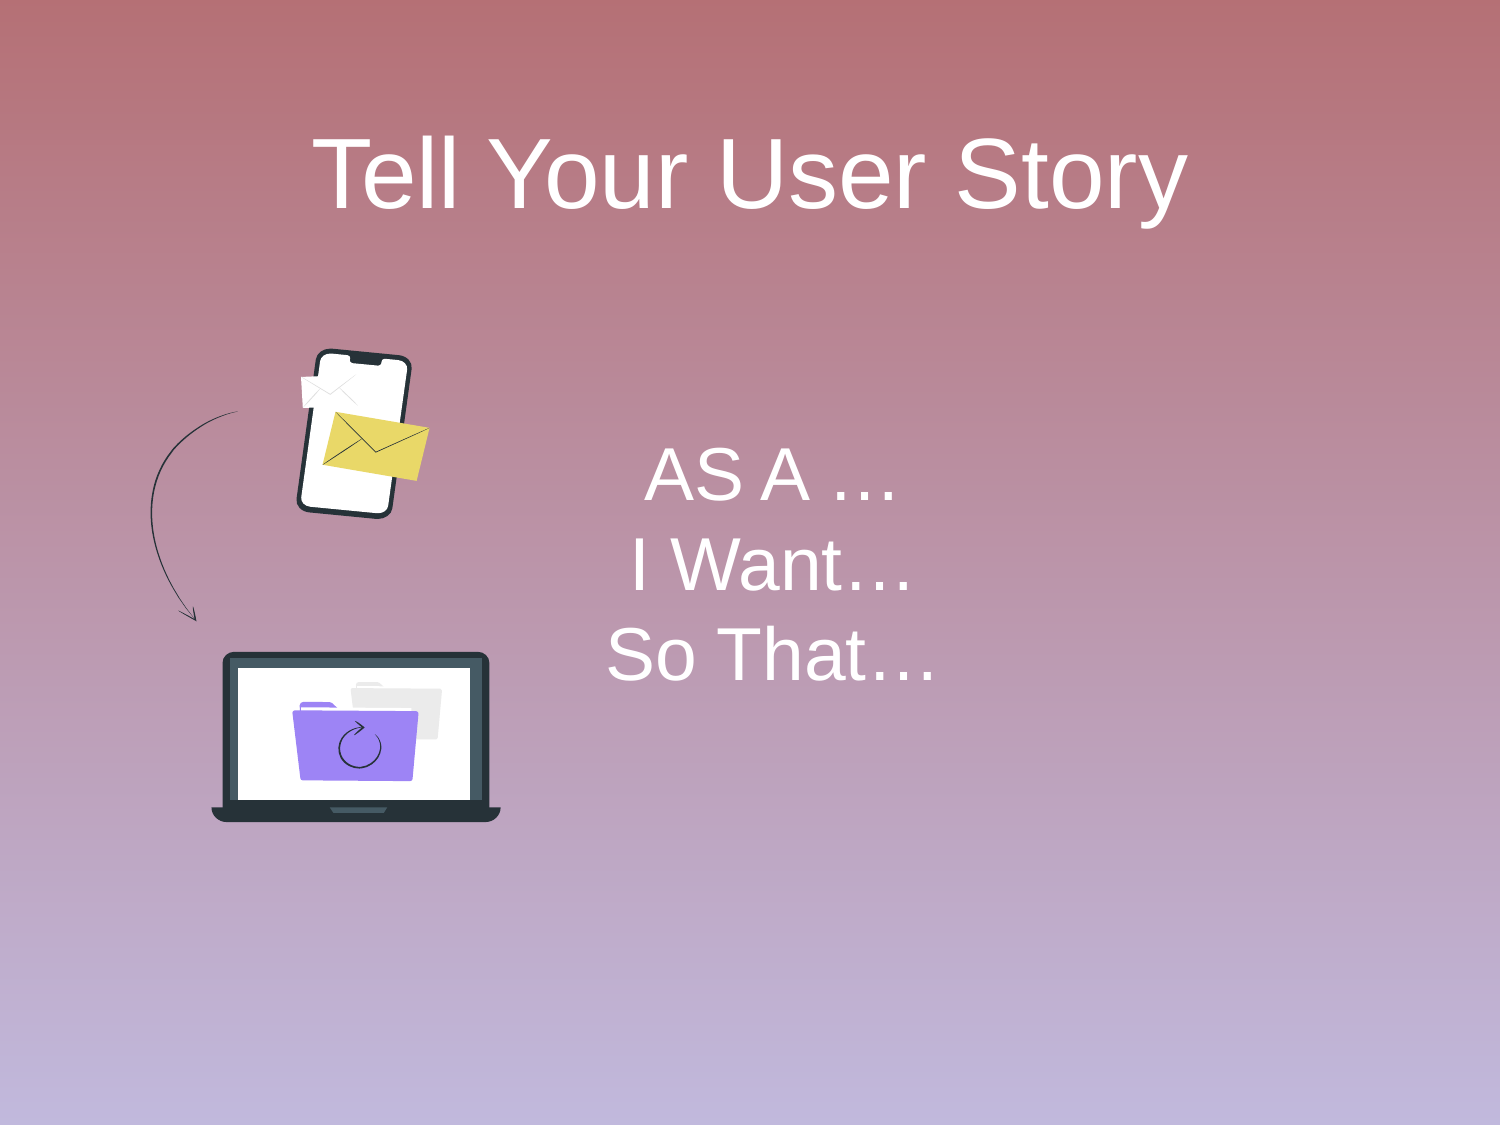

Tell Your User Story

AS A …
I Want…
So That…